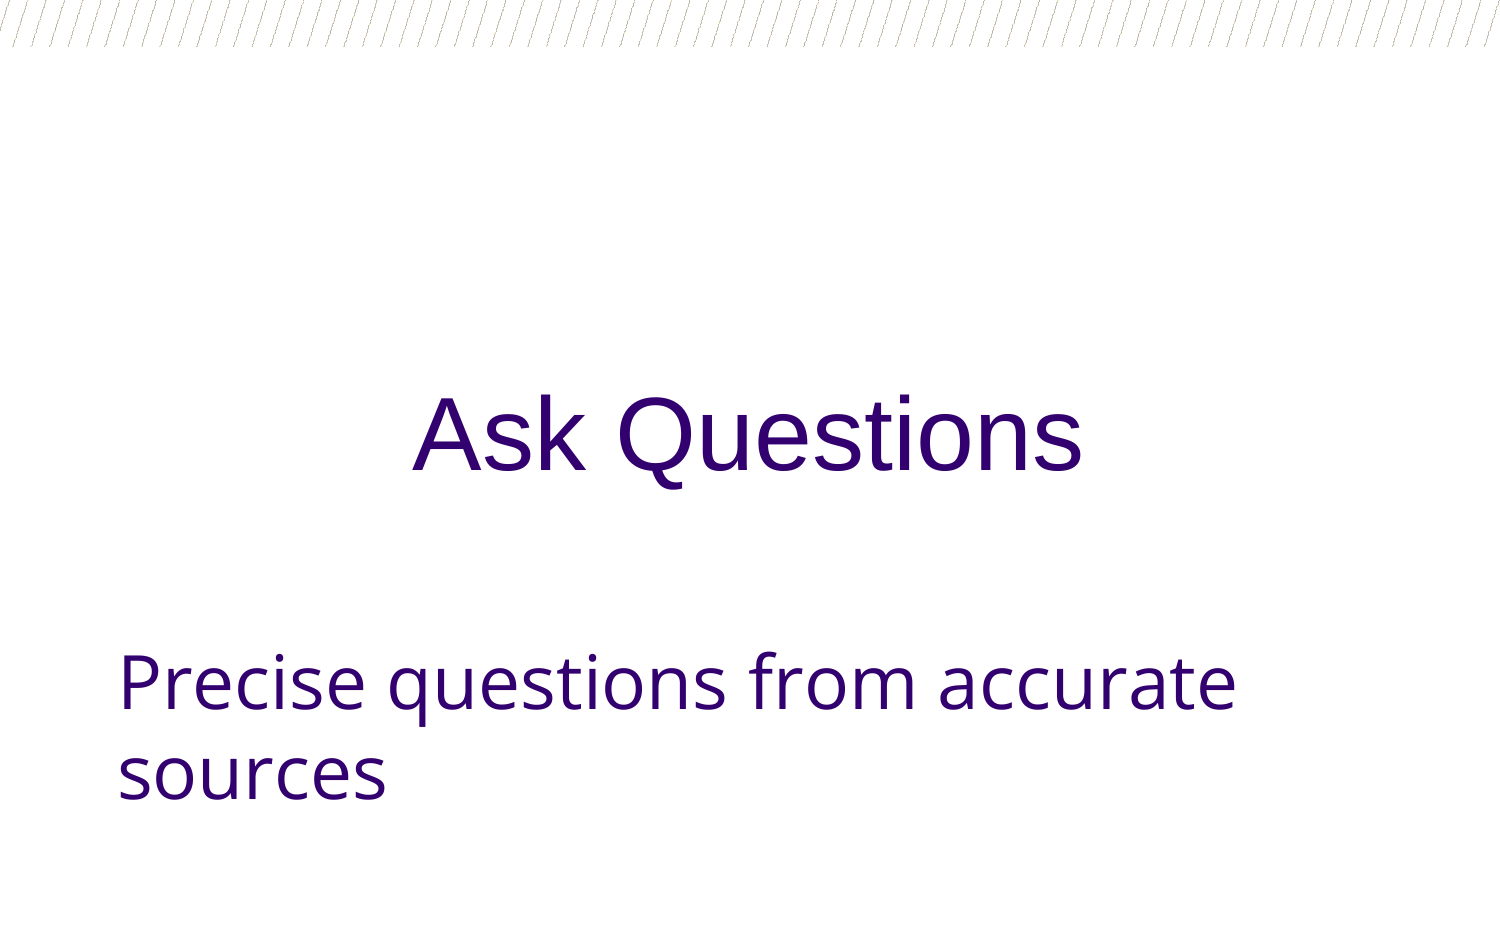

# Ask Questions
Precise questions from accurate sources